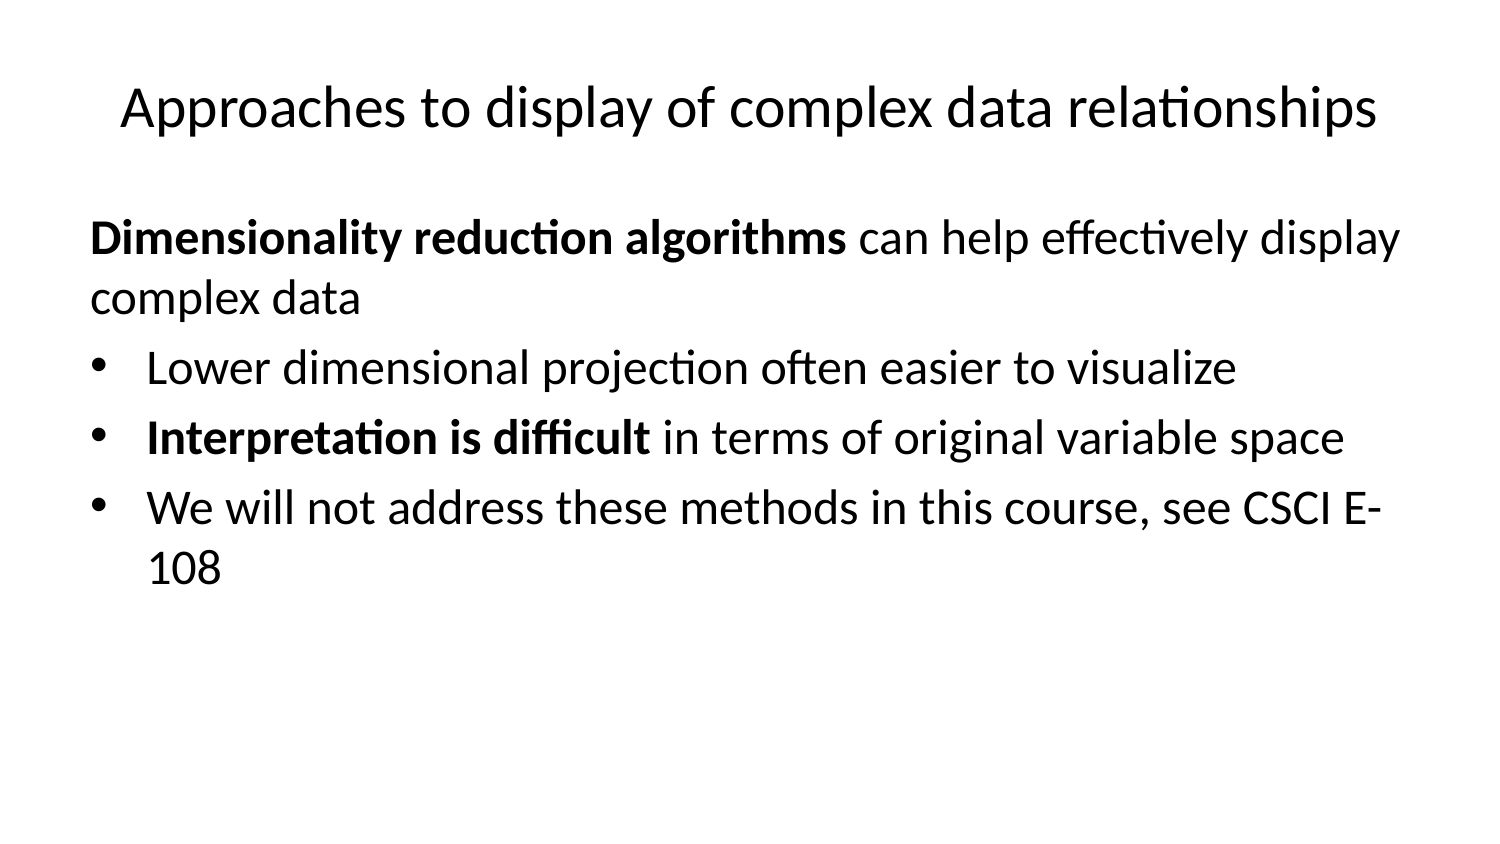

# Approaches to display of complex data relationships
Dimensionality reduction algorithms can help effectively display complex data
Lower dimensional projection often easier to visualize
Interpretation is difficult in terms of original variable space
We will not address these methods in this course, see CSCI E-108